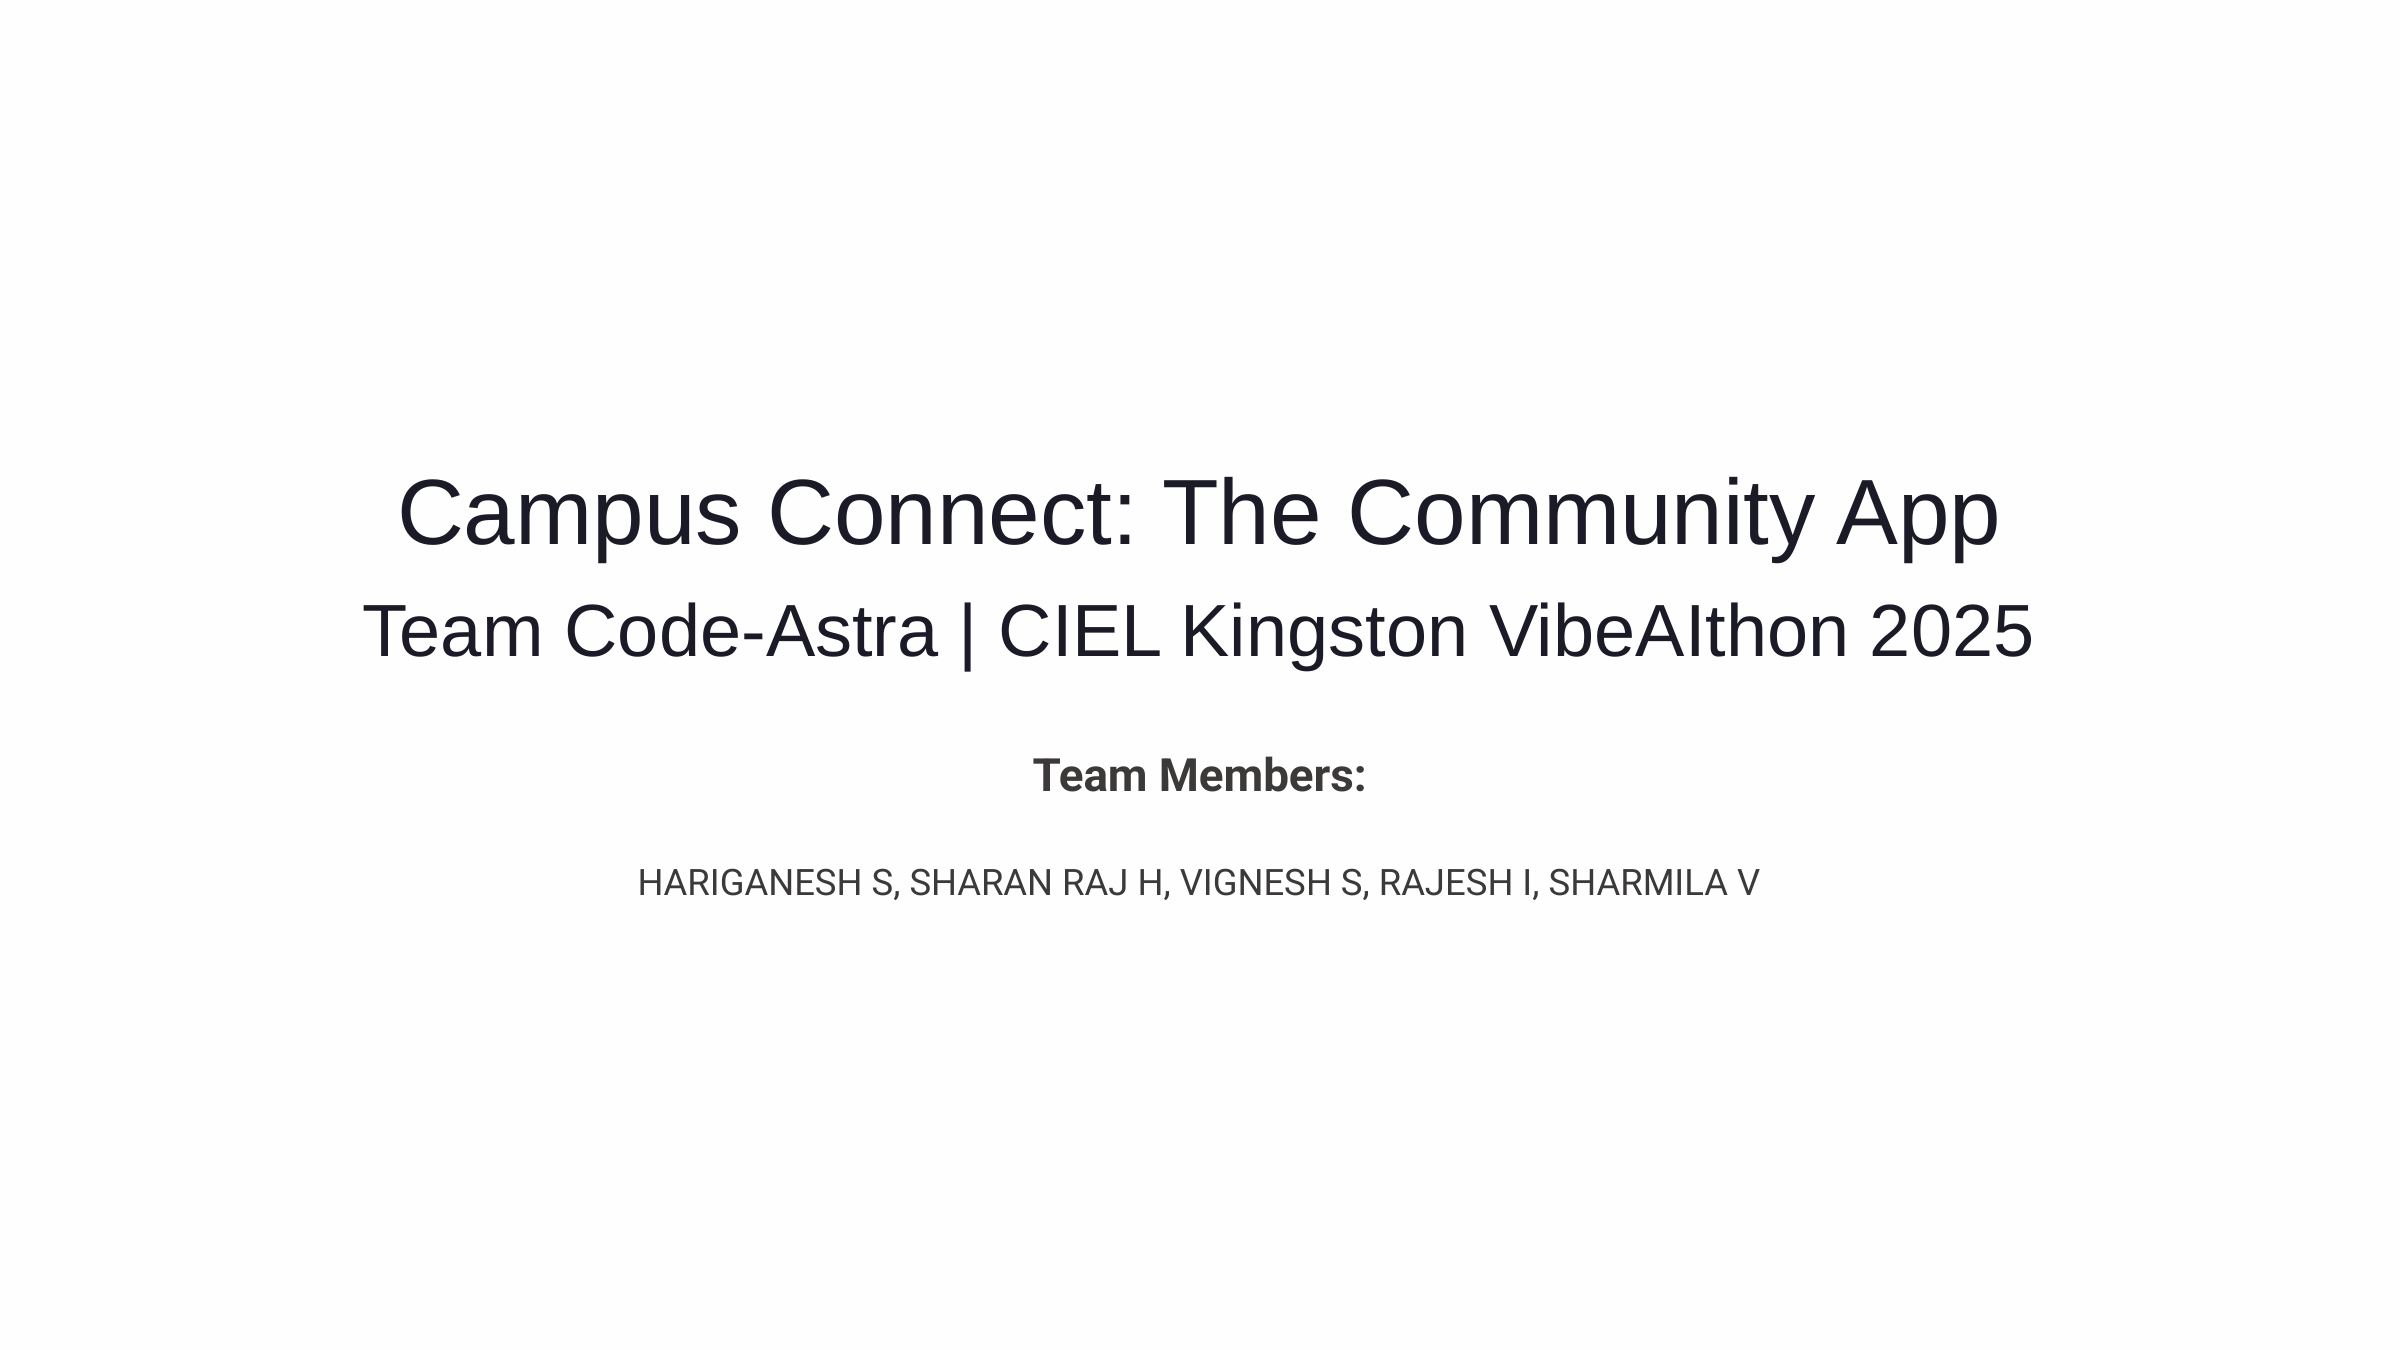

Campus Connect: The Community App
Team Code-Astra | CIEL Kingston VibeAIthon 2025
Team Members:
HARIGANESH S, SHARAN RAJ H, VIGNESH S, RAJESH I, SHARMILA V